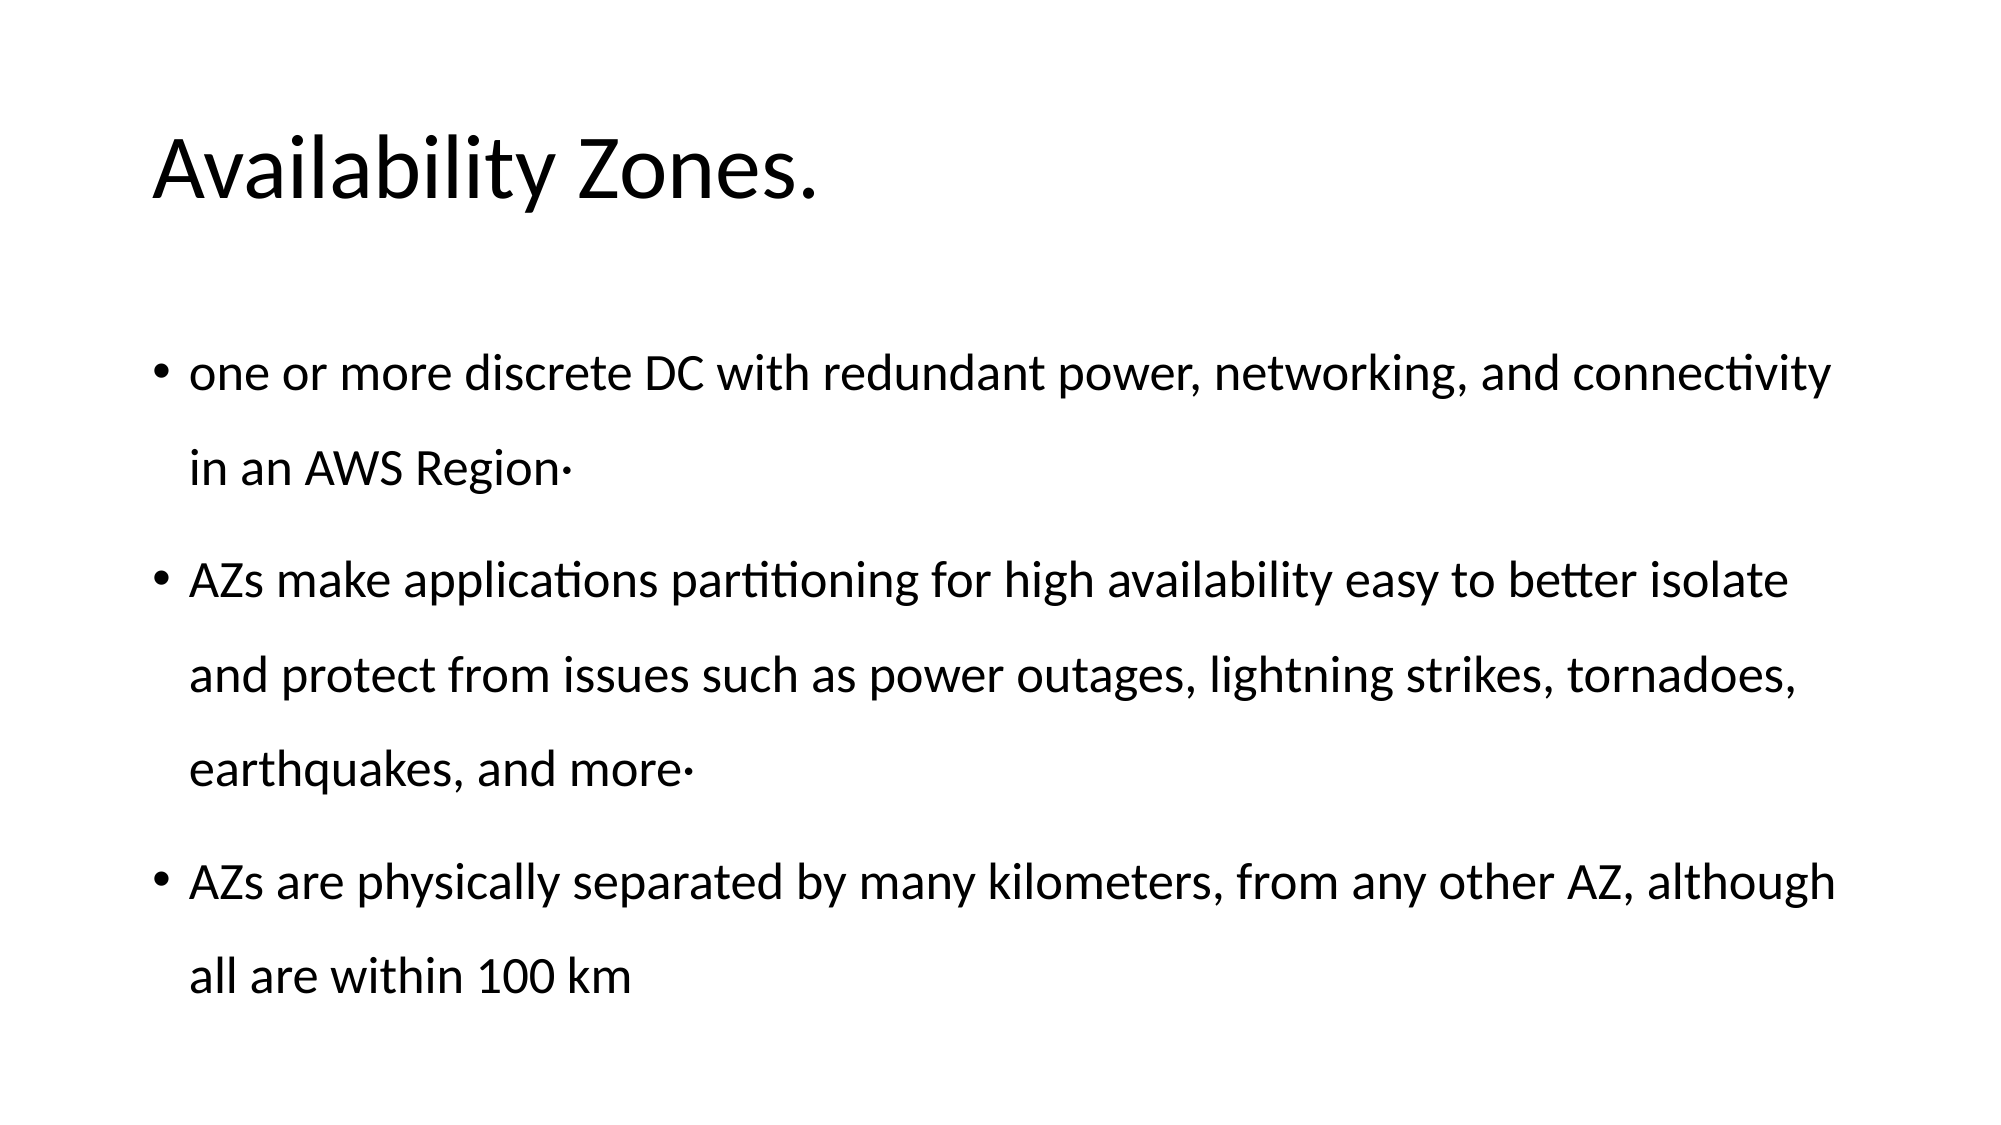

# Availability Zones.
one or more discrete DC with redundant power, networking, and connectivity in an AWS Region·
AZs make applications partitioning for high availability easy to better isolate and protect from issues such as power outages, lightning strikes, tornadoes, earthquakes, and more·
AZs are physically separated by many kilometers, from any other AZ, although all are within 100 km